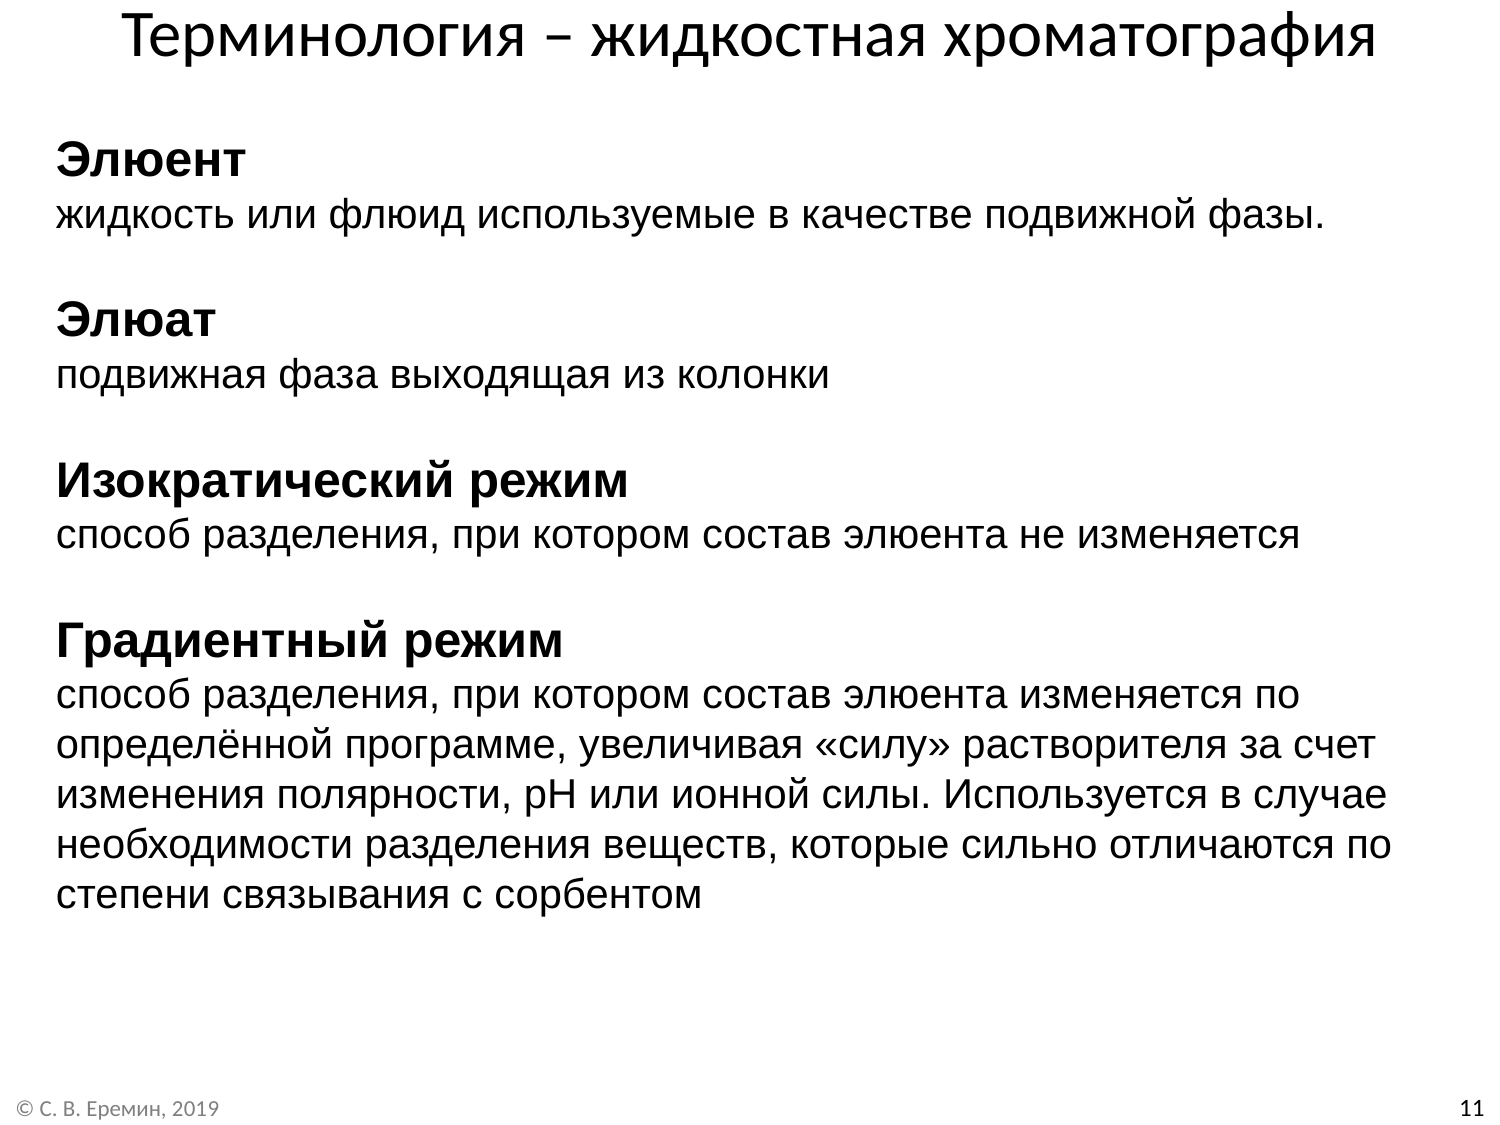

# Терминология – жидкостная хроматография
Элюент
жидкость или флюид используемые в качестве подвижной фазы.

Элюат
подвижная фаза выходящая из колонки

Изократический режим
способ разделения, при котором состав элюента не изменяется

Градиентный режим
способ разделения, при котором состав элюента изменяется по определённой программе, увеличивая «силу» растворителя за счет изменения полярности, pH или ионной силы. Используется в случае необходимости разделения веществ, которые сильно отличаются по степени связывания с сорбентом
11